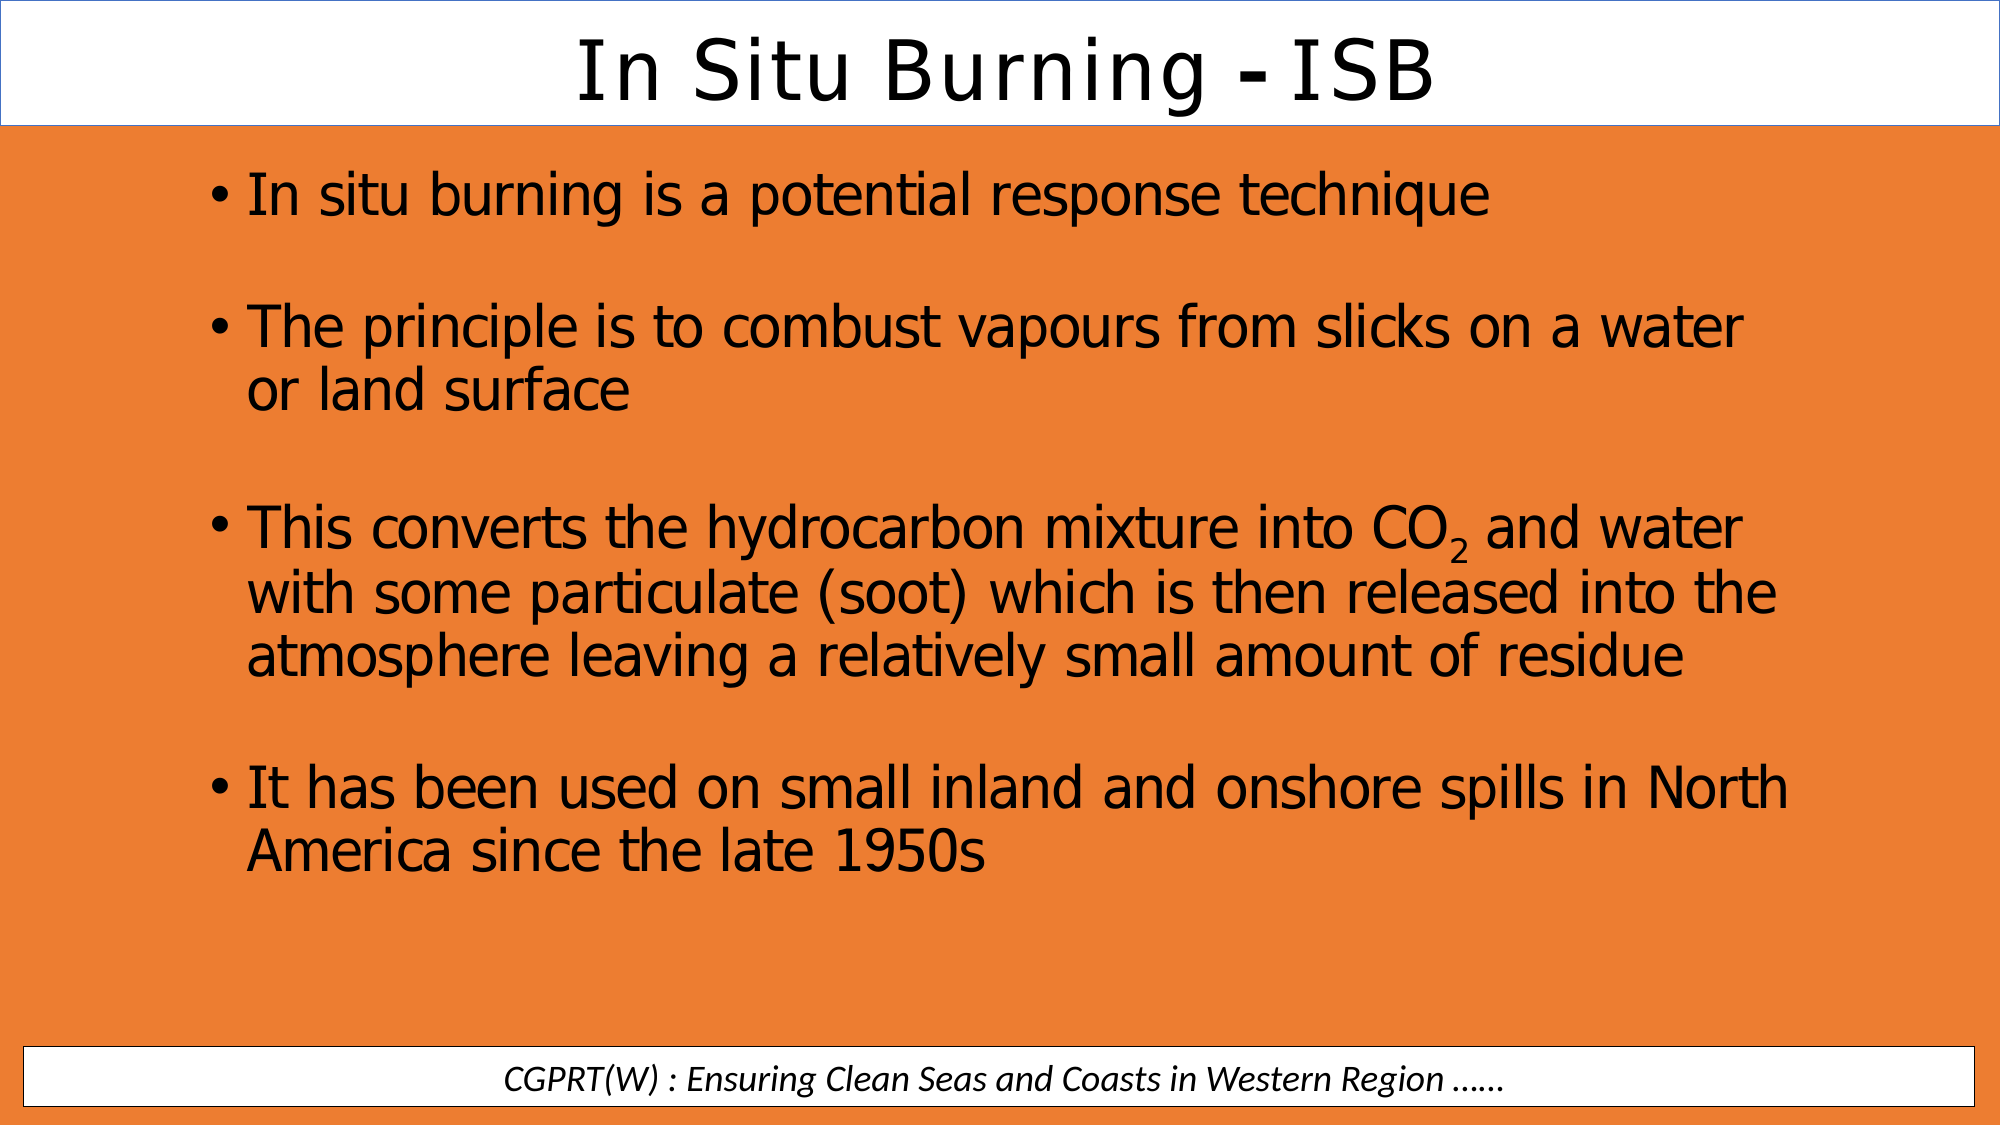

In Situ Burning − ISB
In situ burning is a potential response technique

The principle is to combust vapours from slicks on a water or land surface

This converts the hydrocarbon mixture into CO2 and water with some particulate (soot) which is then released into the atmosphere leaving a relatively small amount of residue

It has been used on small inland and onshore spills in North America since the late 1950s
 CGPRT(W) : Ensuring Clean Seas and Coasts in Western Region ……